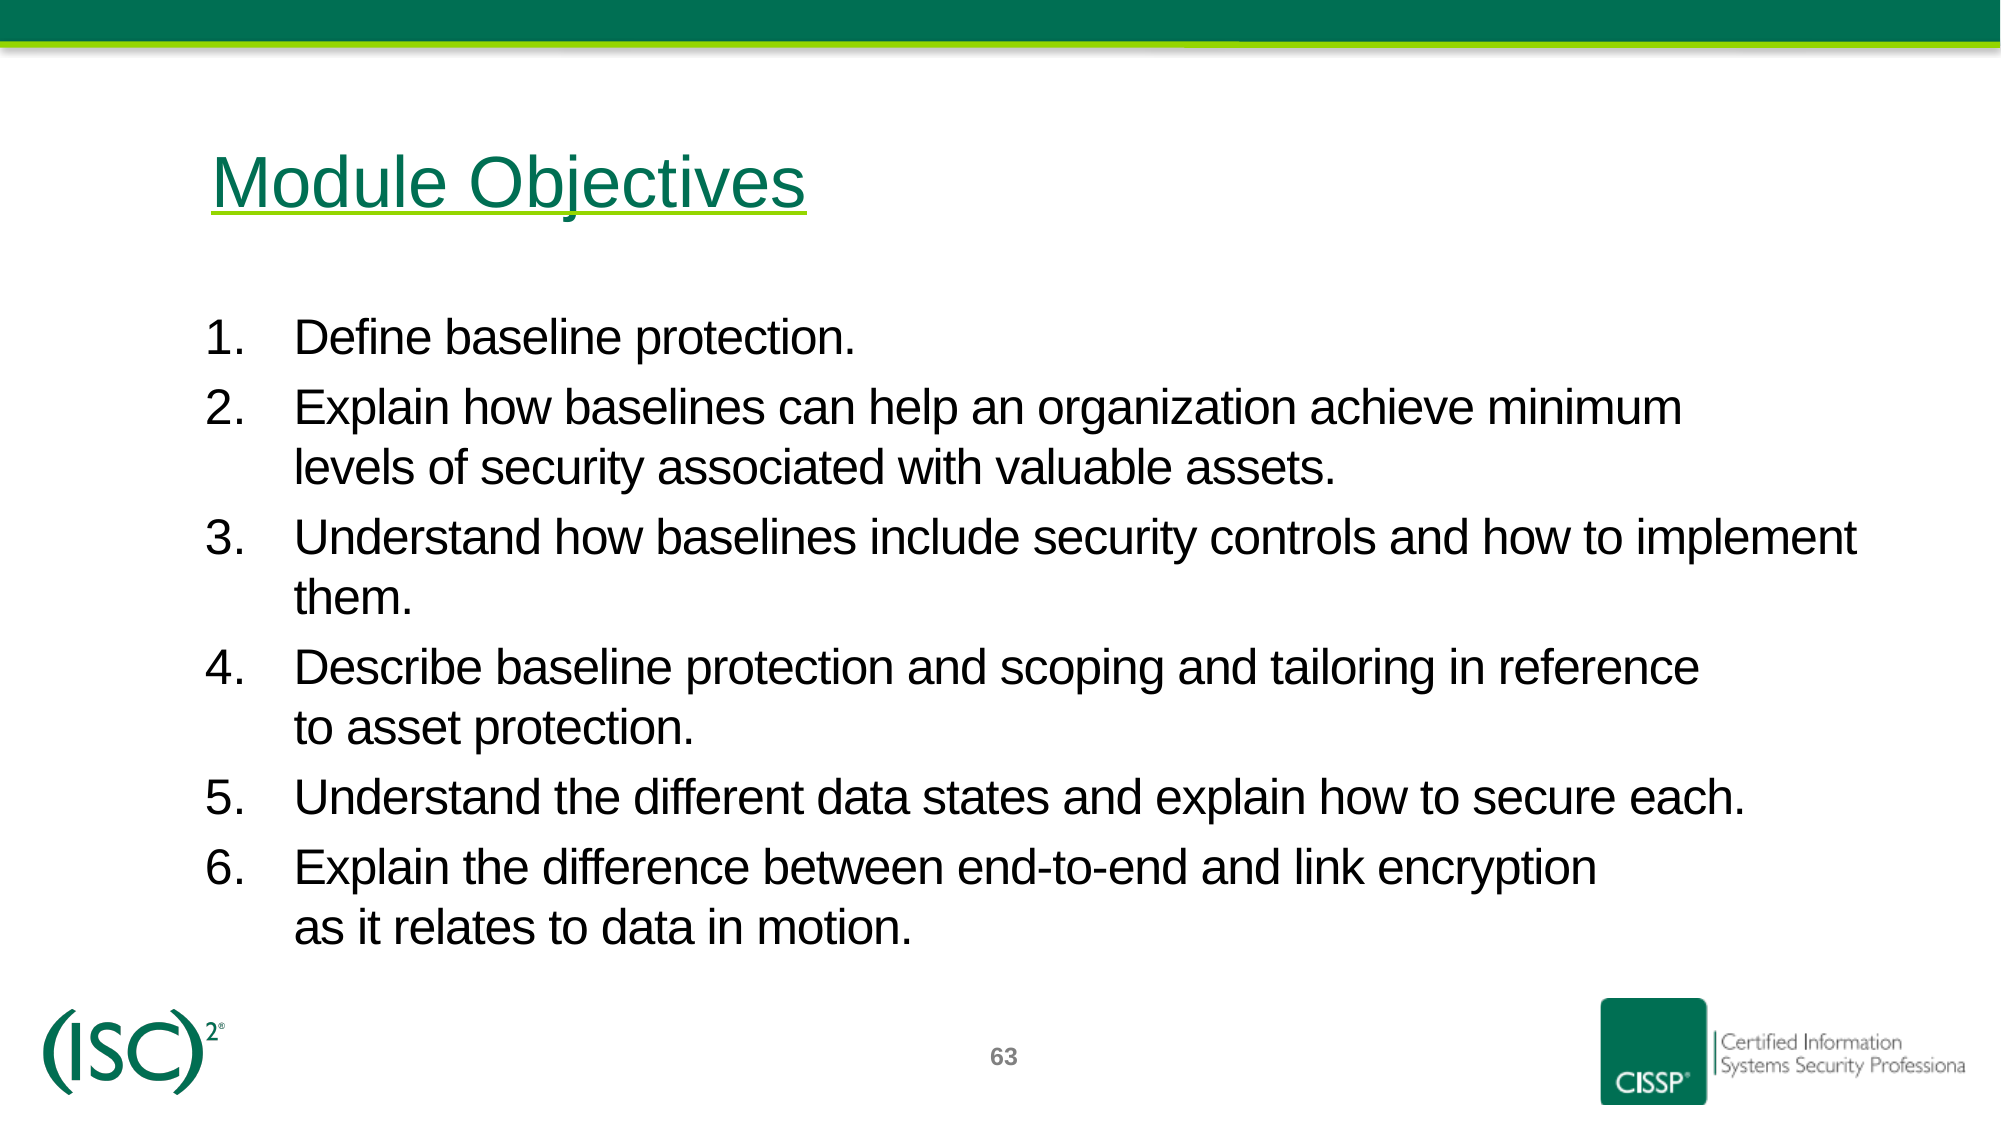

# Module Objectives
Define baseline protection.
Explain how baselines can help an organization achieve minimum
levels of security associated with valuable assets.
Understand how baselines include security controls and how to implement them.
Describe baseline protection and scoping and tailoring in reference
to asset protection.
Understand the different data states and explain how to secure each.
Explain the difference between end-to-end and link encryption
as it relates to data in motion.